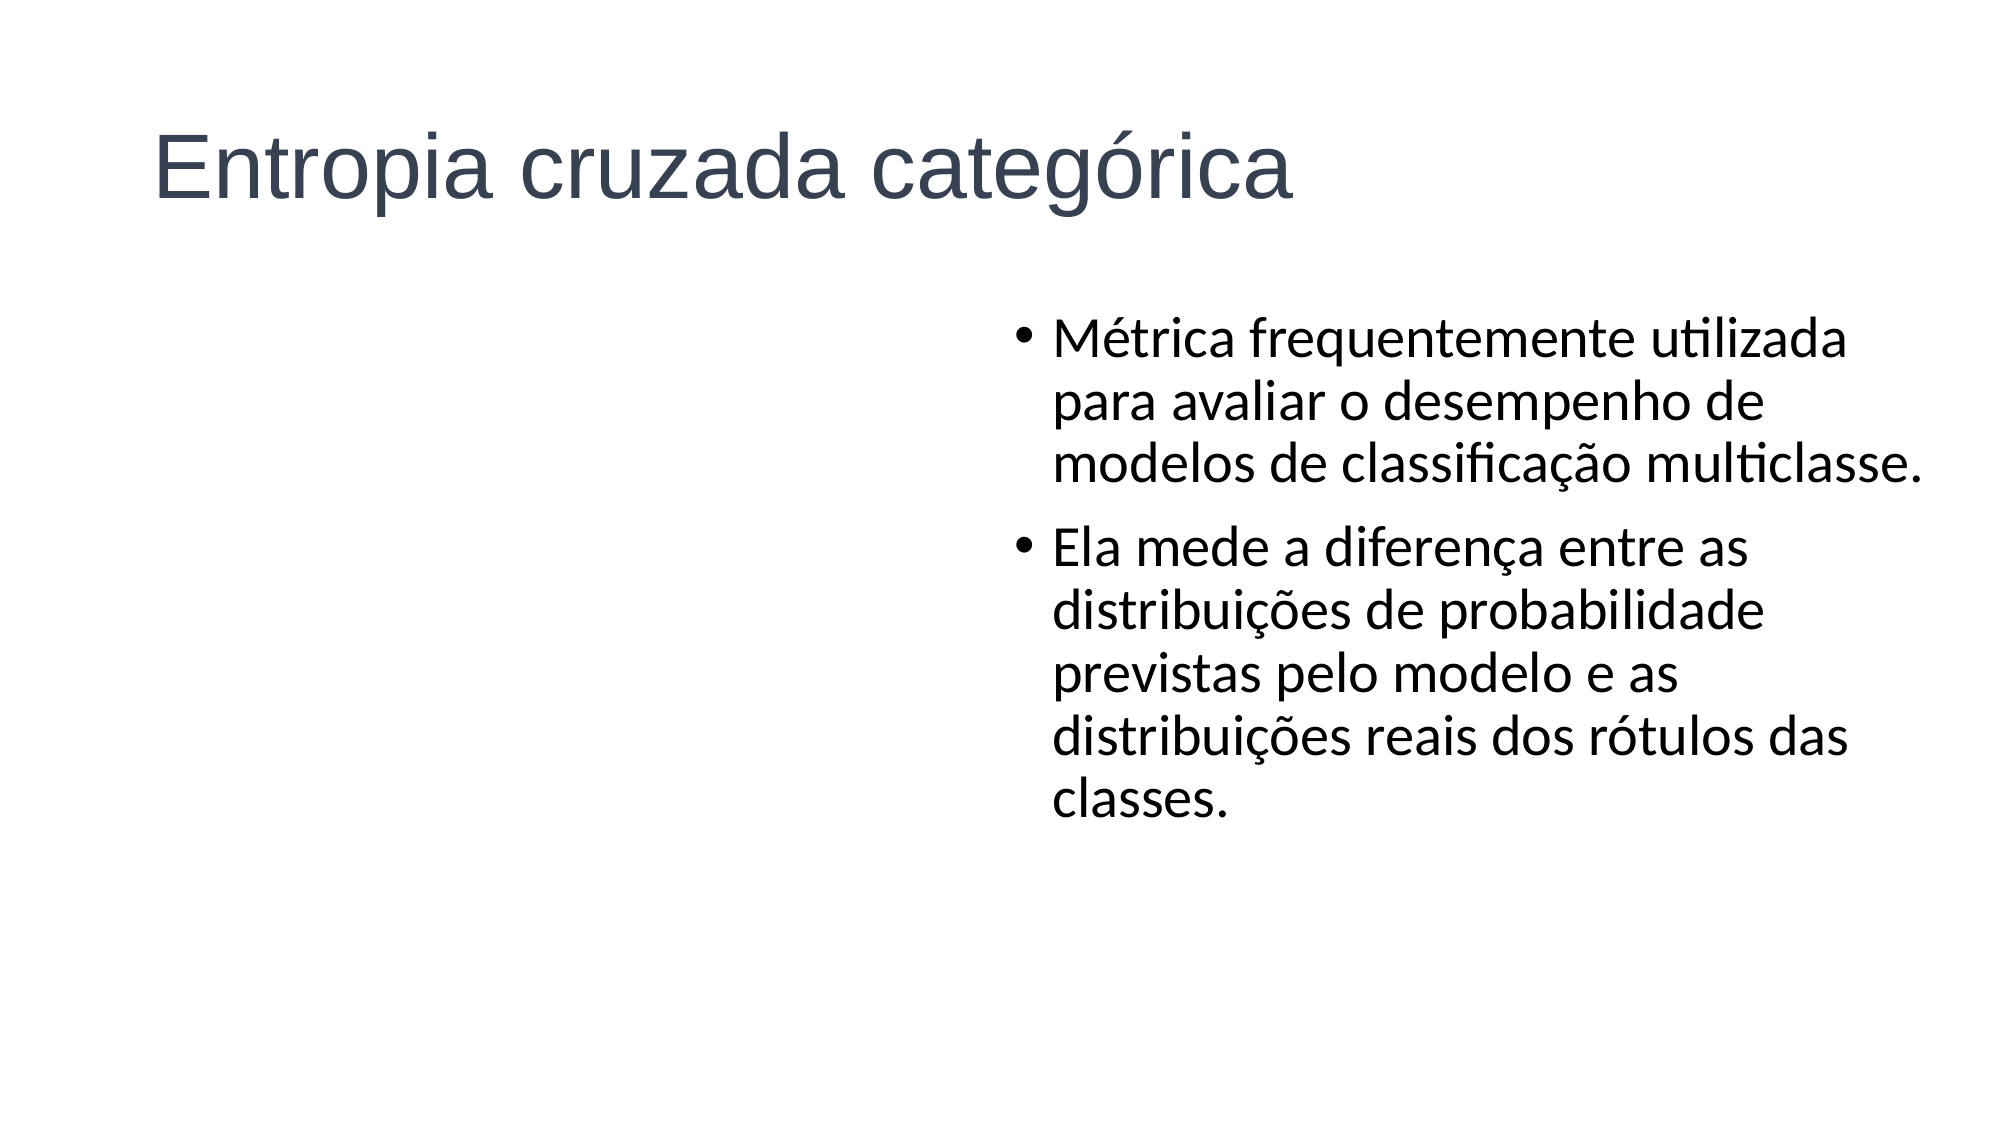

# Entropia cruzada categórica
Métrica frequentemente utilizada para avaliar o desempenho de modelos de classificação multiclasse.
Ela mede a diferença entre as distribuições de probabilidade previstas pelo modelo e as distribuições reais dos rótulos das classes.